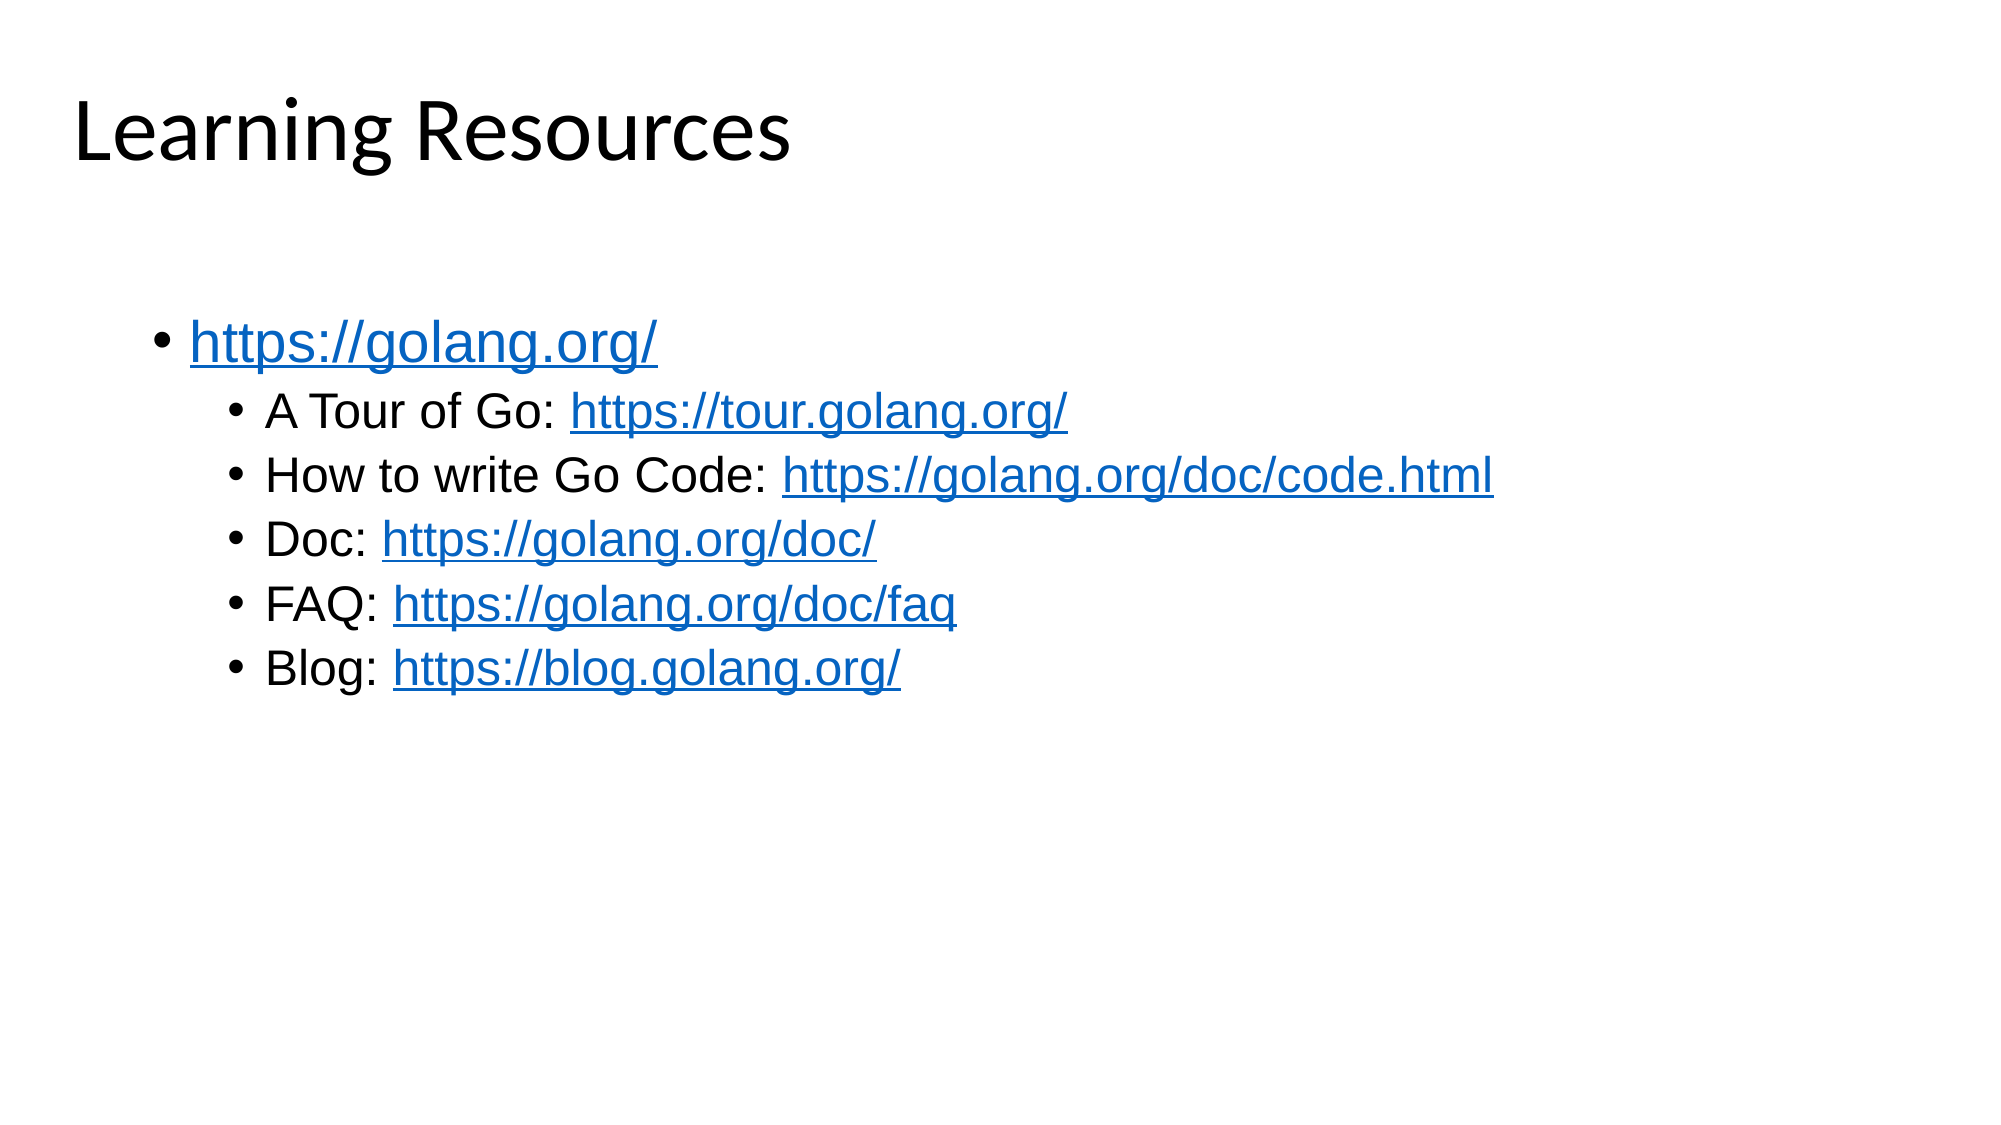

# Learning Resources

https://golang.org/
A Tour of Go: https://tour.golang.org/
How to write Go Code: https://golang.org/doc/code.html
Doc: https://golang.org/doc/
FAQ: https://golang.org/doc/faq
Blog: https://blog.golang.org/